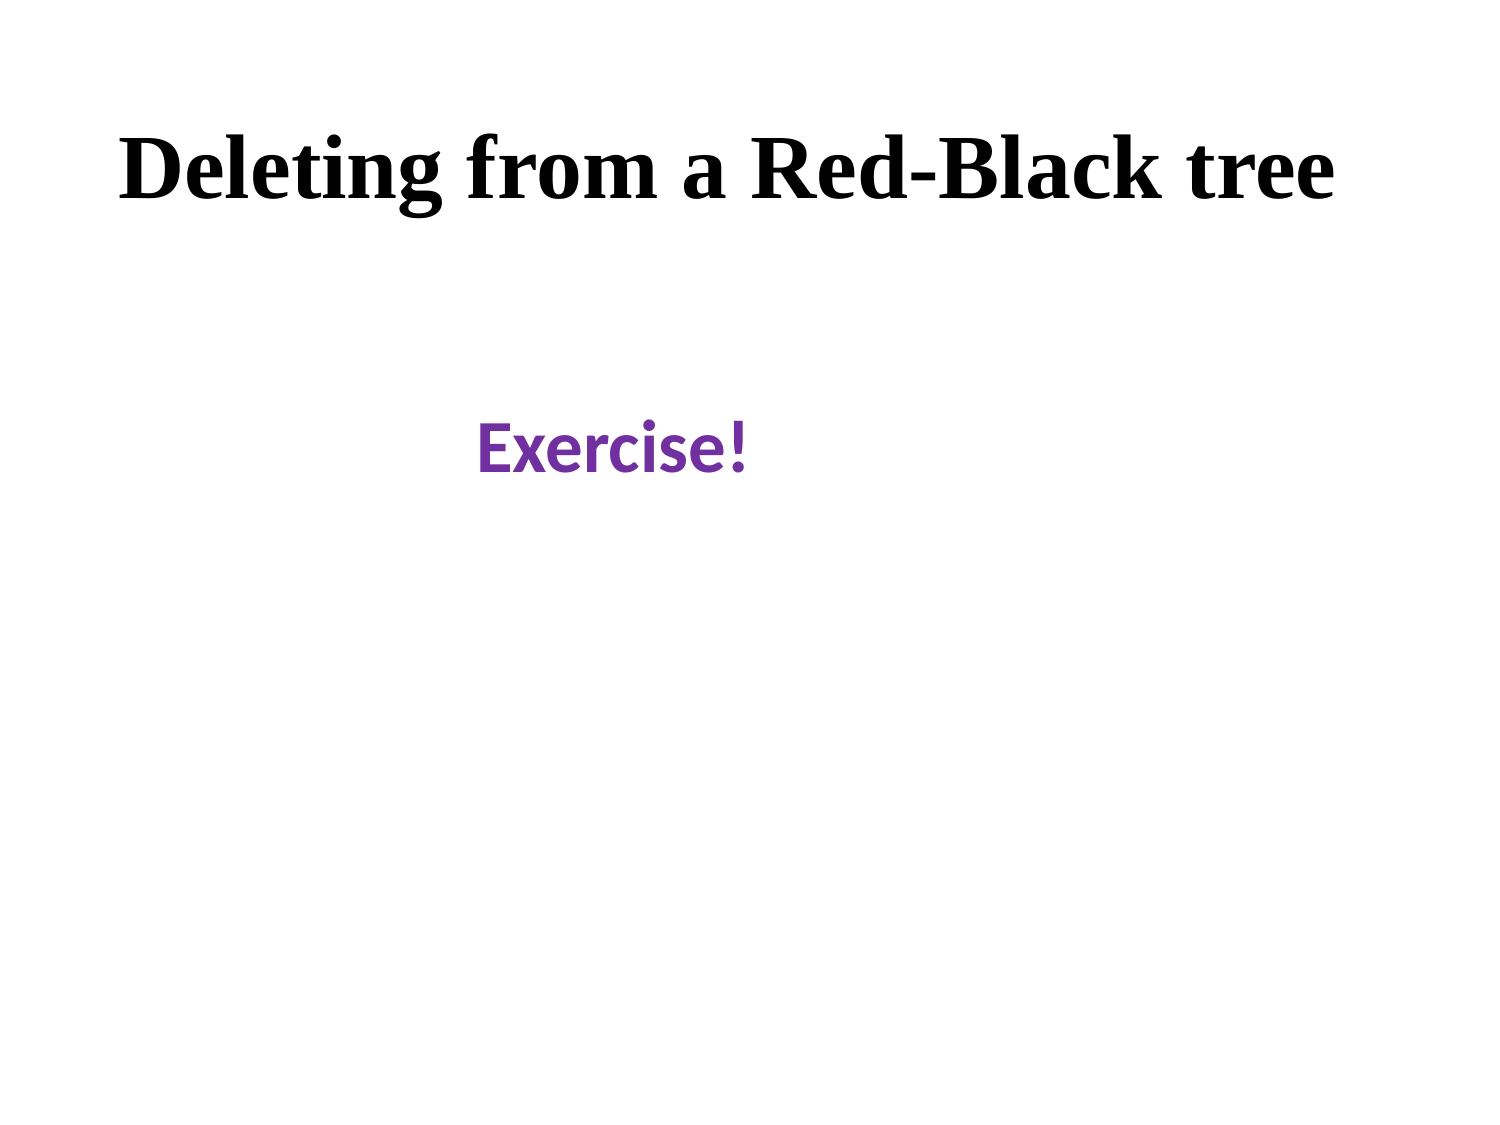

# Deleting from a Red-Black tree
Exercise!